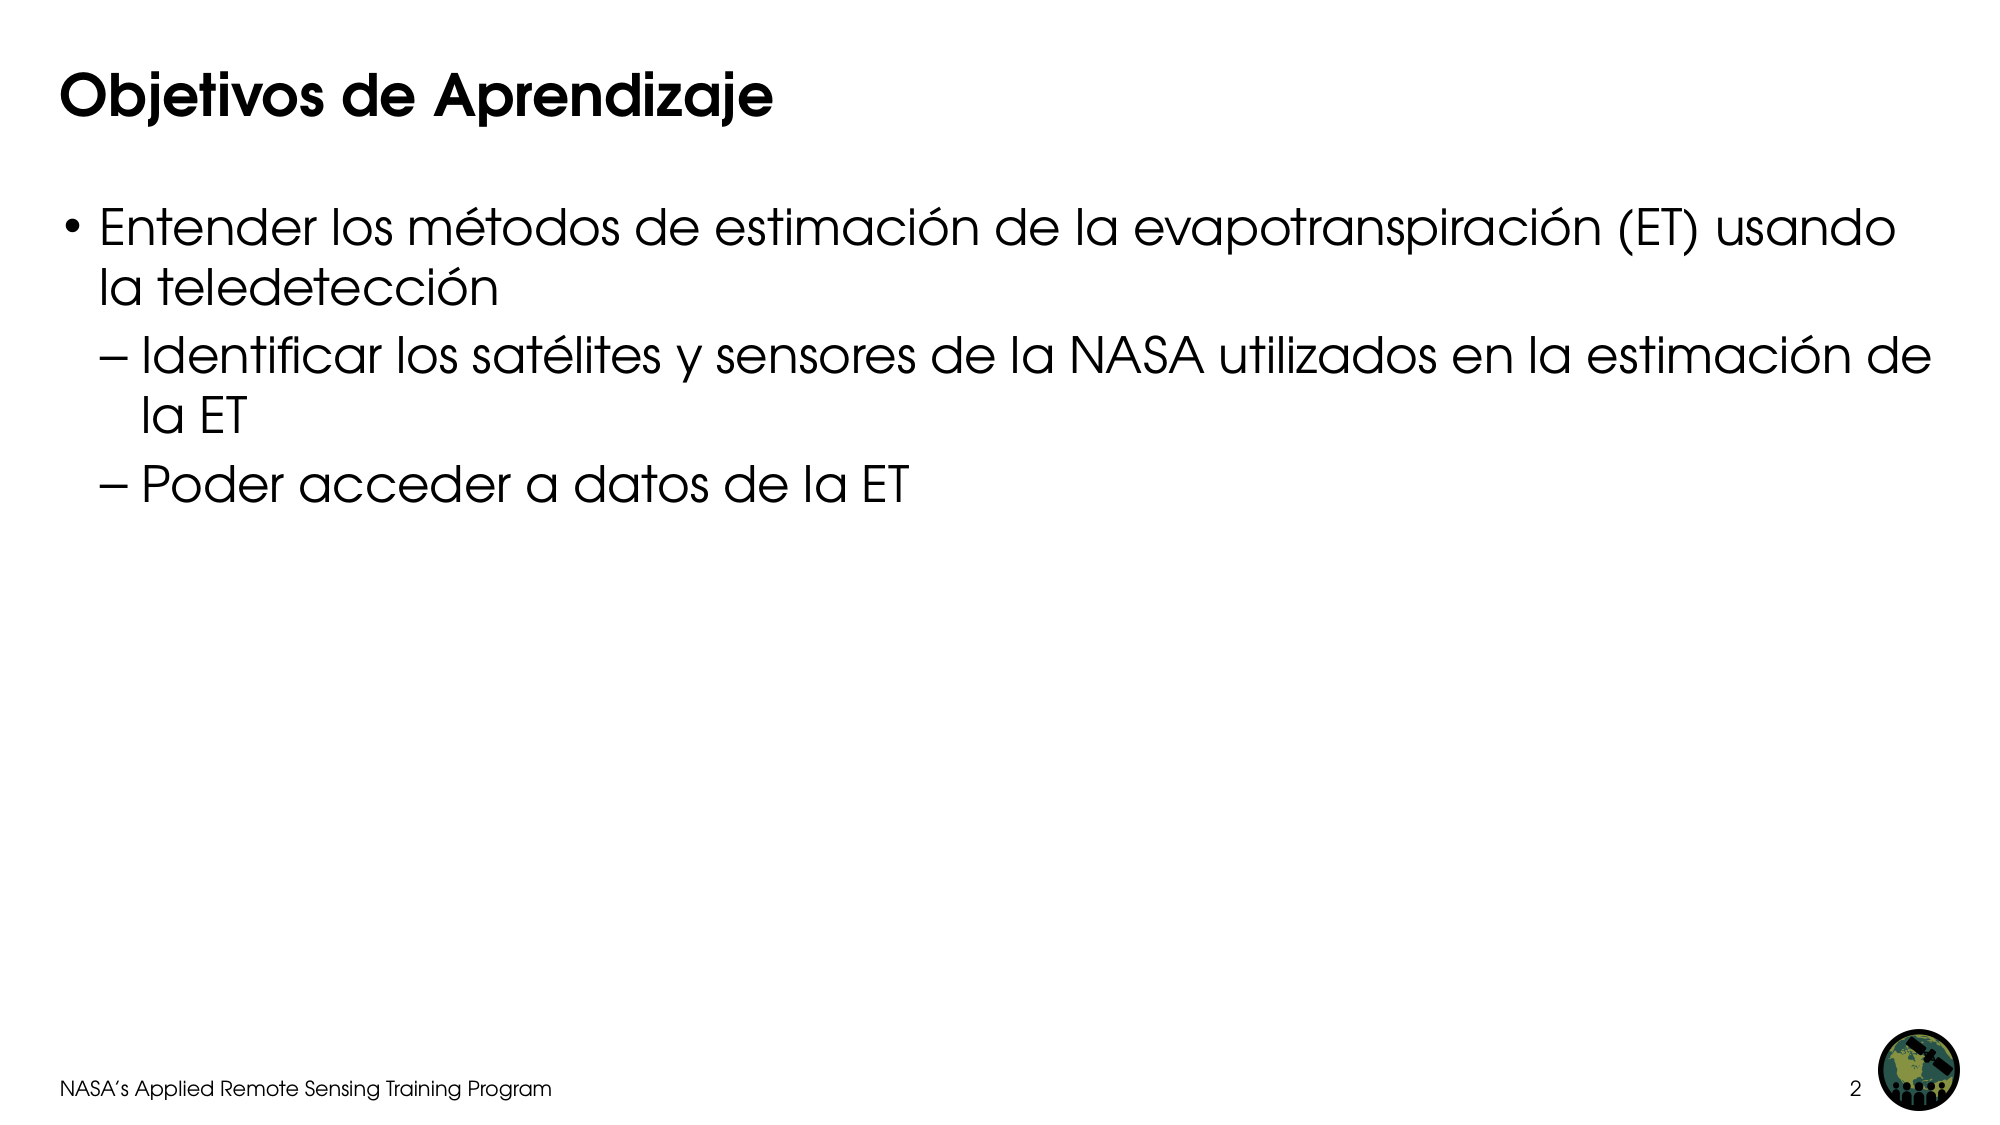

# Objetivos de Aprendizaje
Entender los métodos de estimación de la evapotranspiración (ET) usando la teledetección
Identificar los satélites y sensores de la NASA utilizados en la estimación de la ET
Poder acceder a datos de la ET